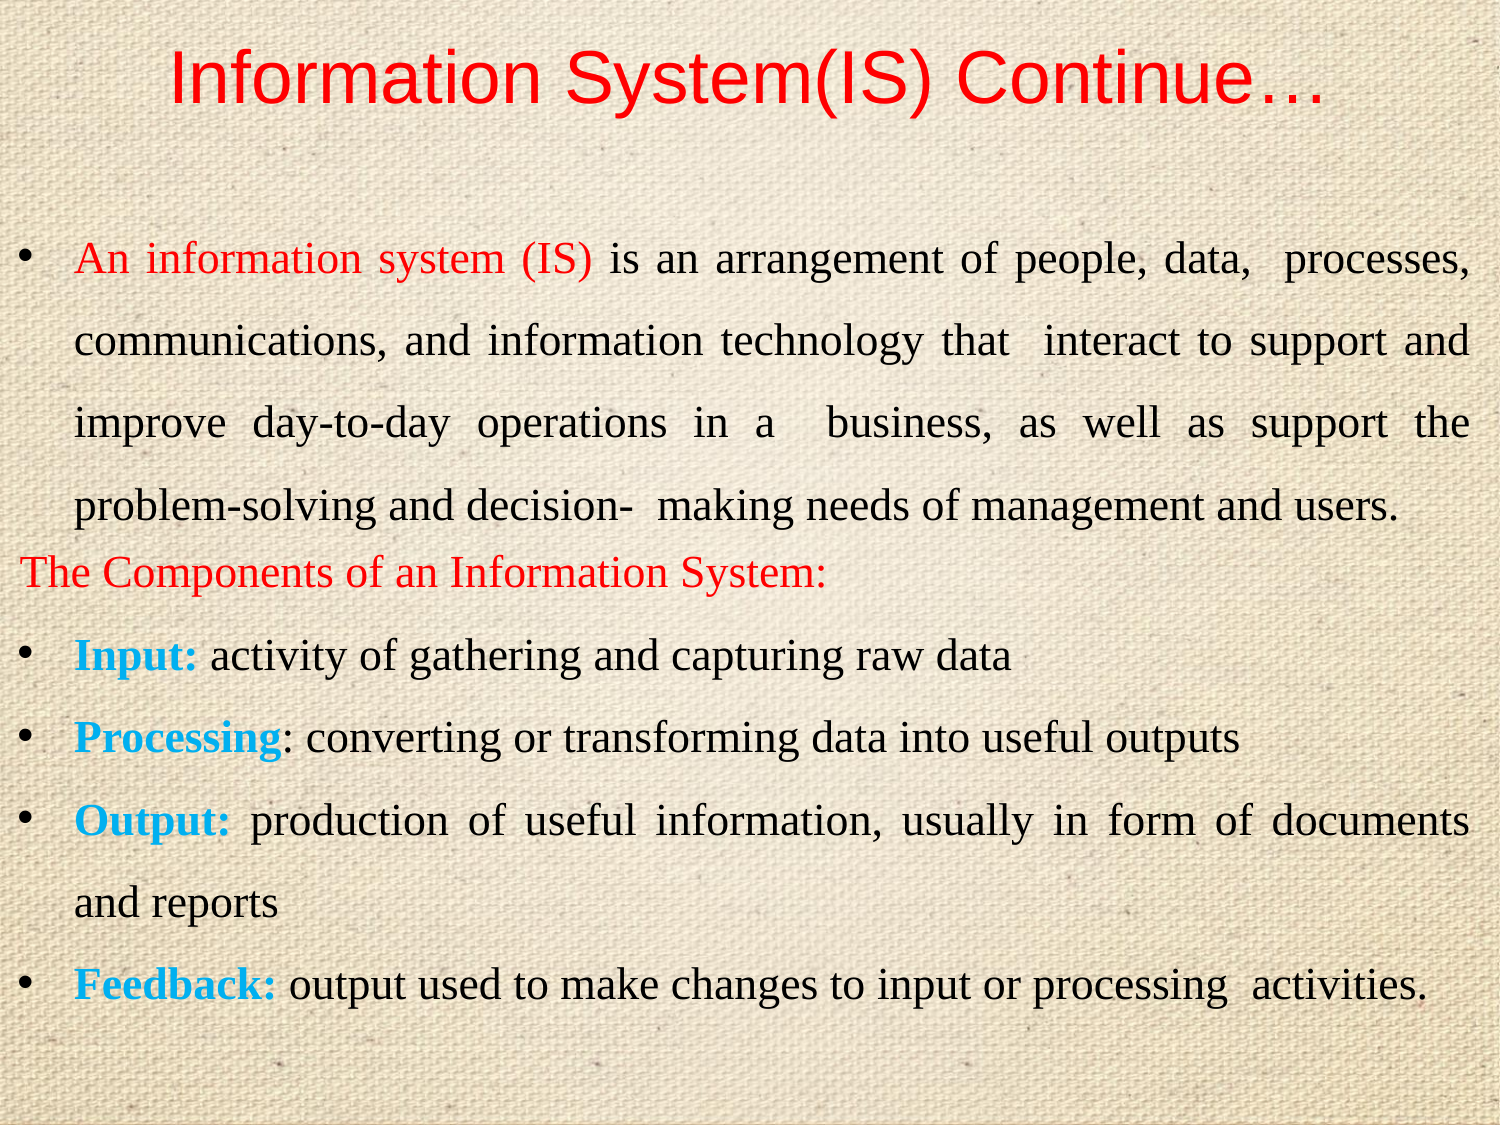

# Information System(IS) Continue…
An information system (IS) is an arrangement of people, data,  processes, communications, and information technology that  interact to support and improve day-to-day operations in a  business, as well as support the problem-solving and decision-  making needs of management and users.
The Components of an Information System:
Input: activity of gathering and capturing raw data
Processing: converting or transforming data into useful outputs
Output: production of useful information, usually in form of documents and reports
Feedback: output used to make changes to input or processing  activities.